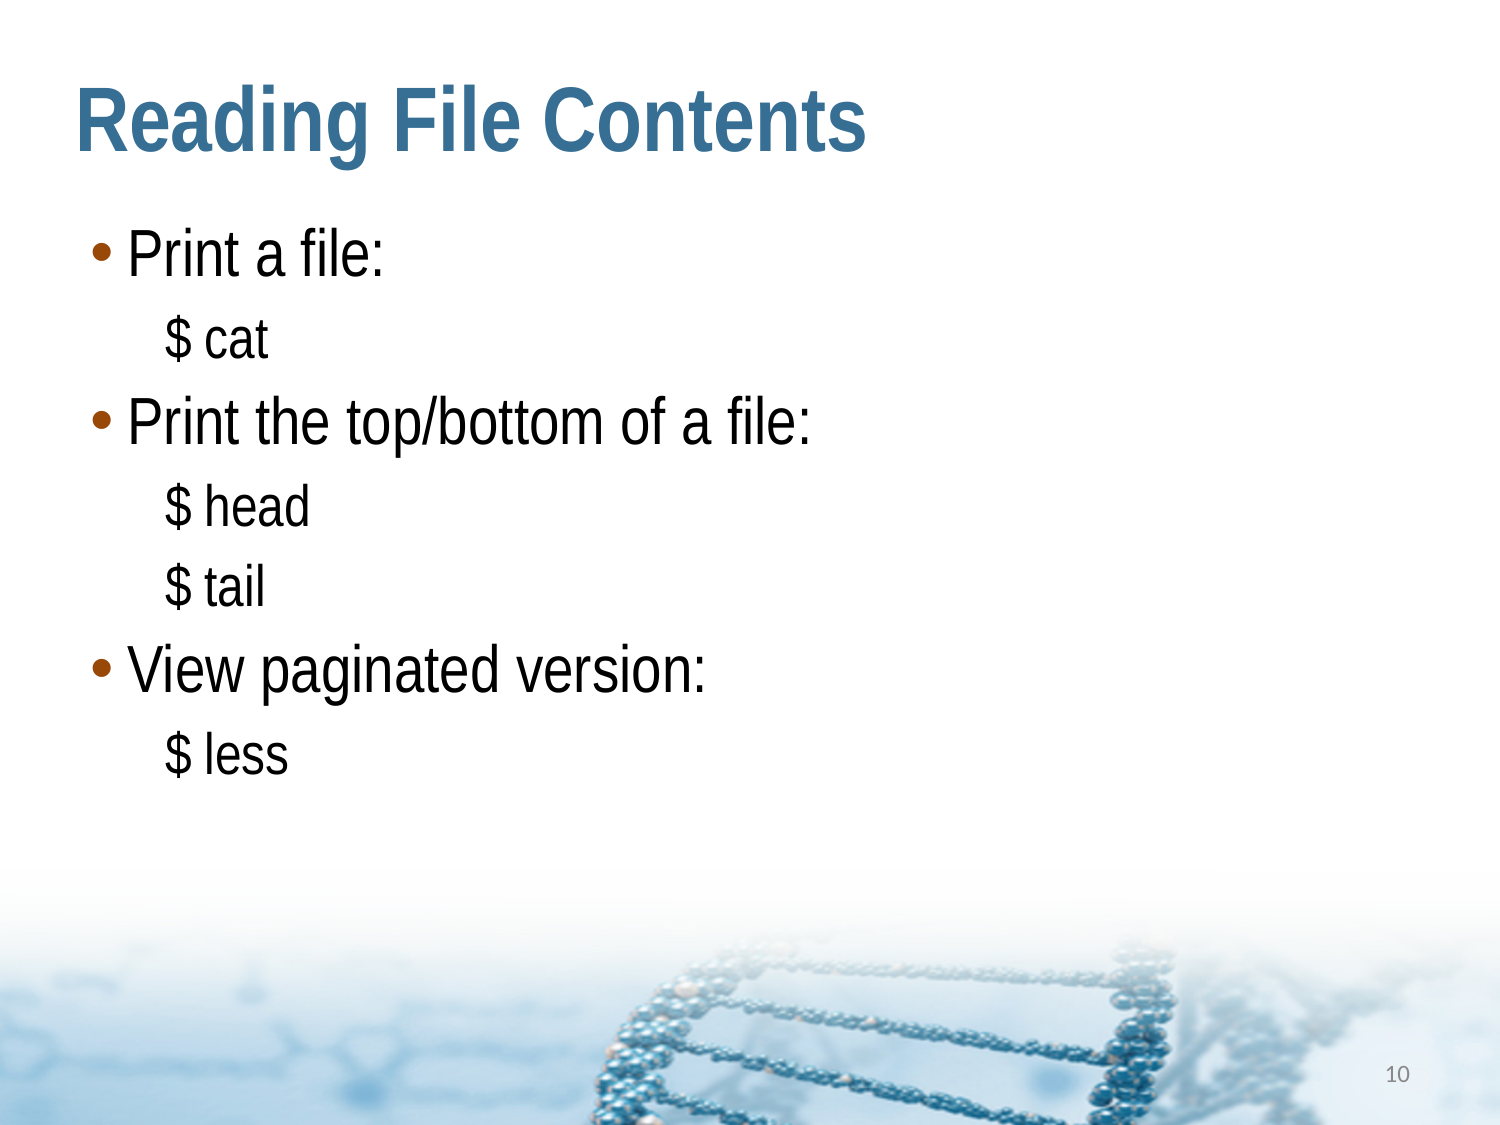

# Reading File Contents
Print a file:
$ cat
Print the top/bottom of a file:
$ head
$ tail
View paginated version:
$ less
10